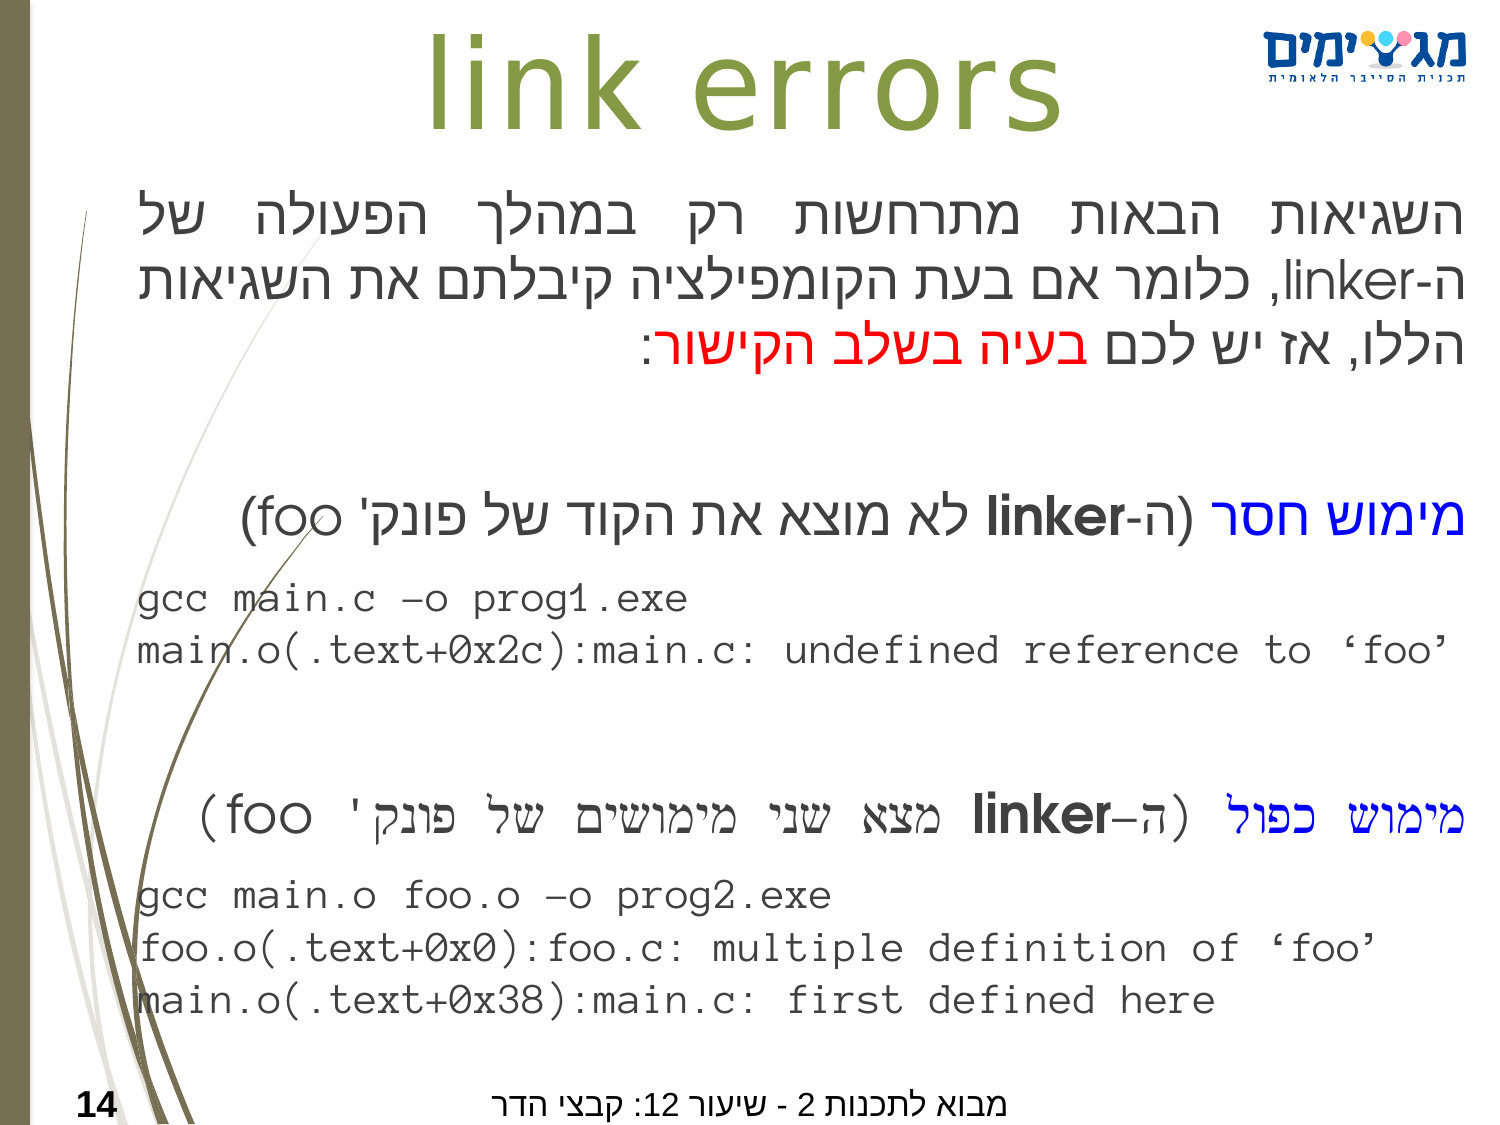

link errors
השגיאות הבאות מתרחשות רק במהלך הפעולה של ה-linker, כלומר אם בעת הקומפילציה קיבלתם את השגיאות הללו, אז יש לכם בעיה בשלב הקישור:

מימוש חסר (ה-linker לא מוצא את הקוד של פונק' foo)
gcc main.c –o prog1.exe
main.o(.text+0x2c):main.c: undefined reference to ‘foo’

מימוש כפול (ה-linker מצא שני מימושים של פונק' foo)
gcc main.o foo.o –o prog2.exe
foo.o(.text+0x0):foo.c: multiple definition of ‘foo’
main.o(.text+0x38):main.c: first defined here